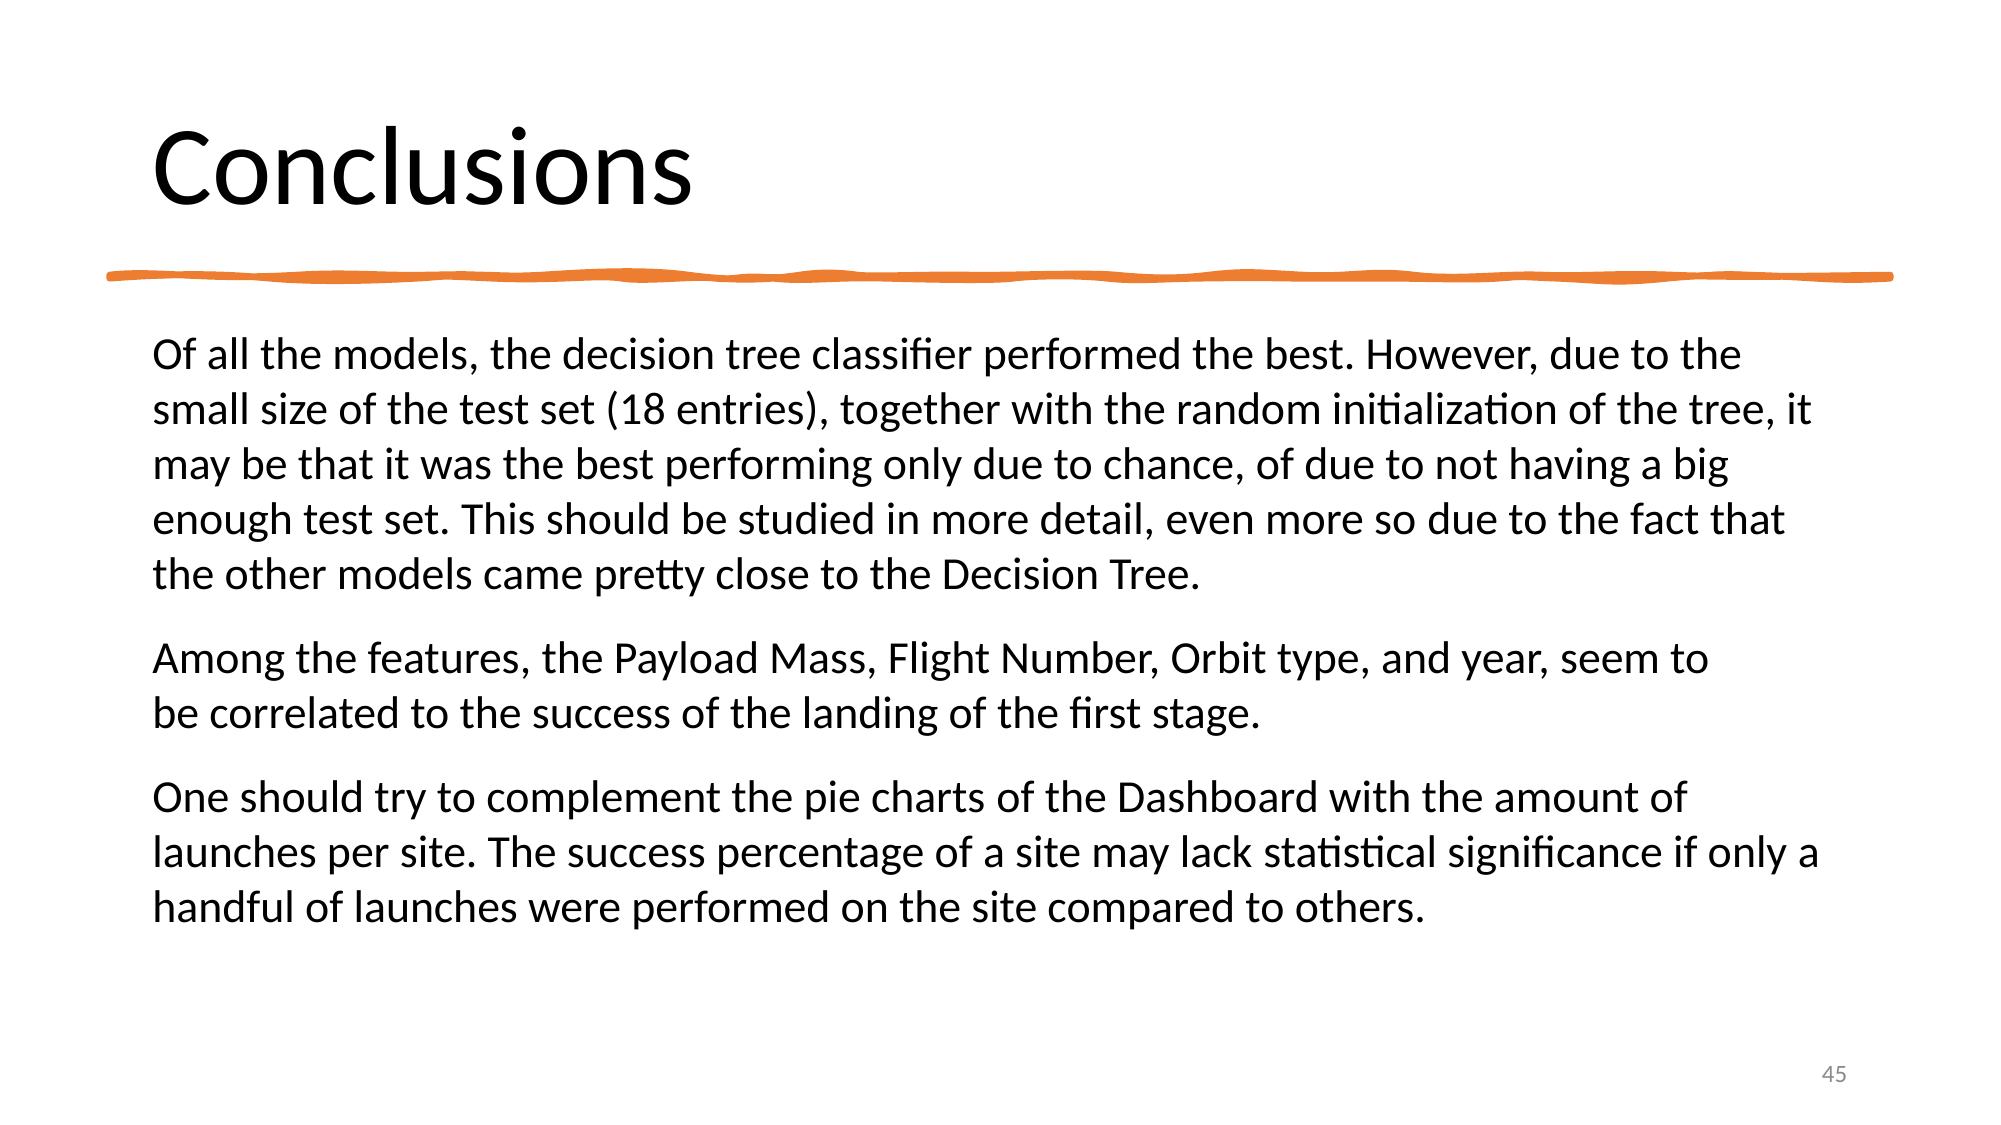

Conclusions

Of all the models, the decision tree classifier performed the best. However, due to the small size of the test set (18 entries), together with the random initialization of the tree, it may be that it was the best performing only due to chance, of due to not having a big enough test set. This should be studied in more detail, even more so due to the fact that the other models came pretty close to the Decision Tree.
Among the features, the Payload Mass, Flight Number, Orbit type, and year, seem to be correlated to the success of the landing of the first stage.
One should try to complement the pie charts of the Dashboard with the amount of launches per site. The success percentage of a site may lack statistical significance if only a handful of launches were performed on the site compared to others.

45